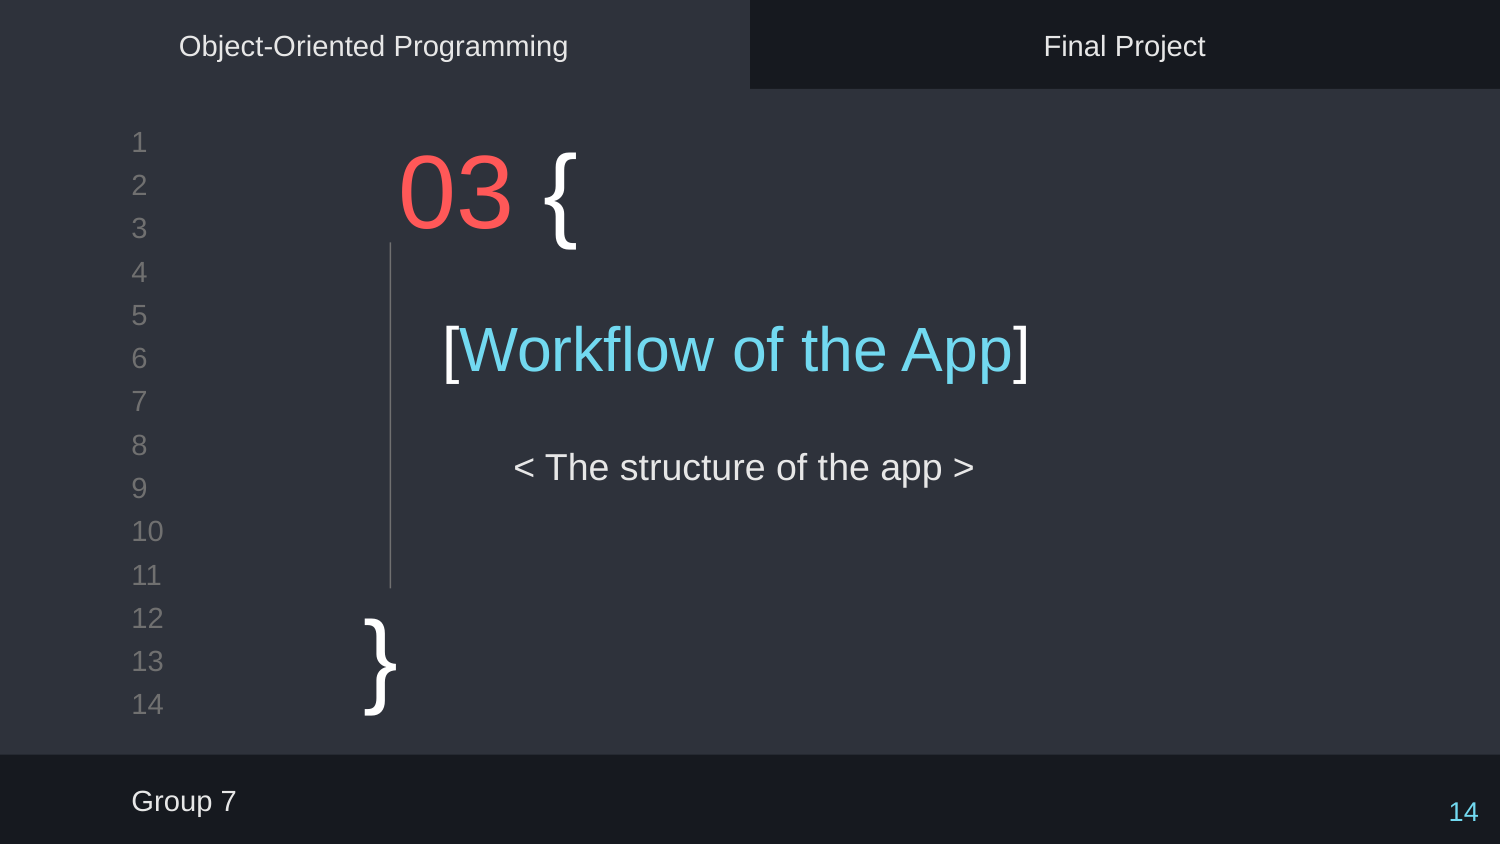

Object-Oriented Programming
Final Project
# 03 {
[Workflow of the App]
< The structure of the app >
}
Group 7
14